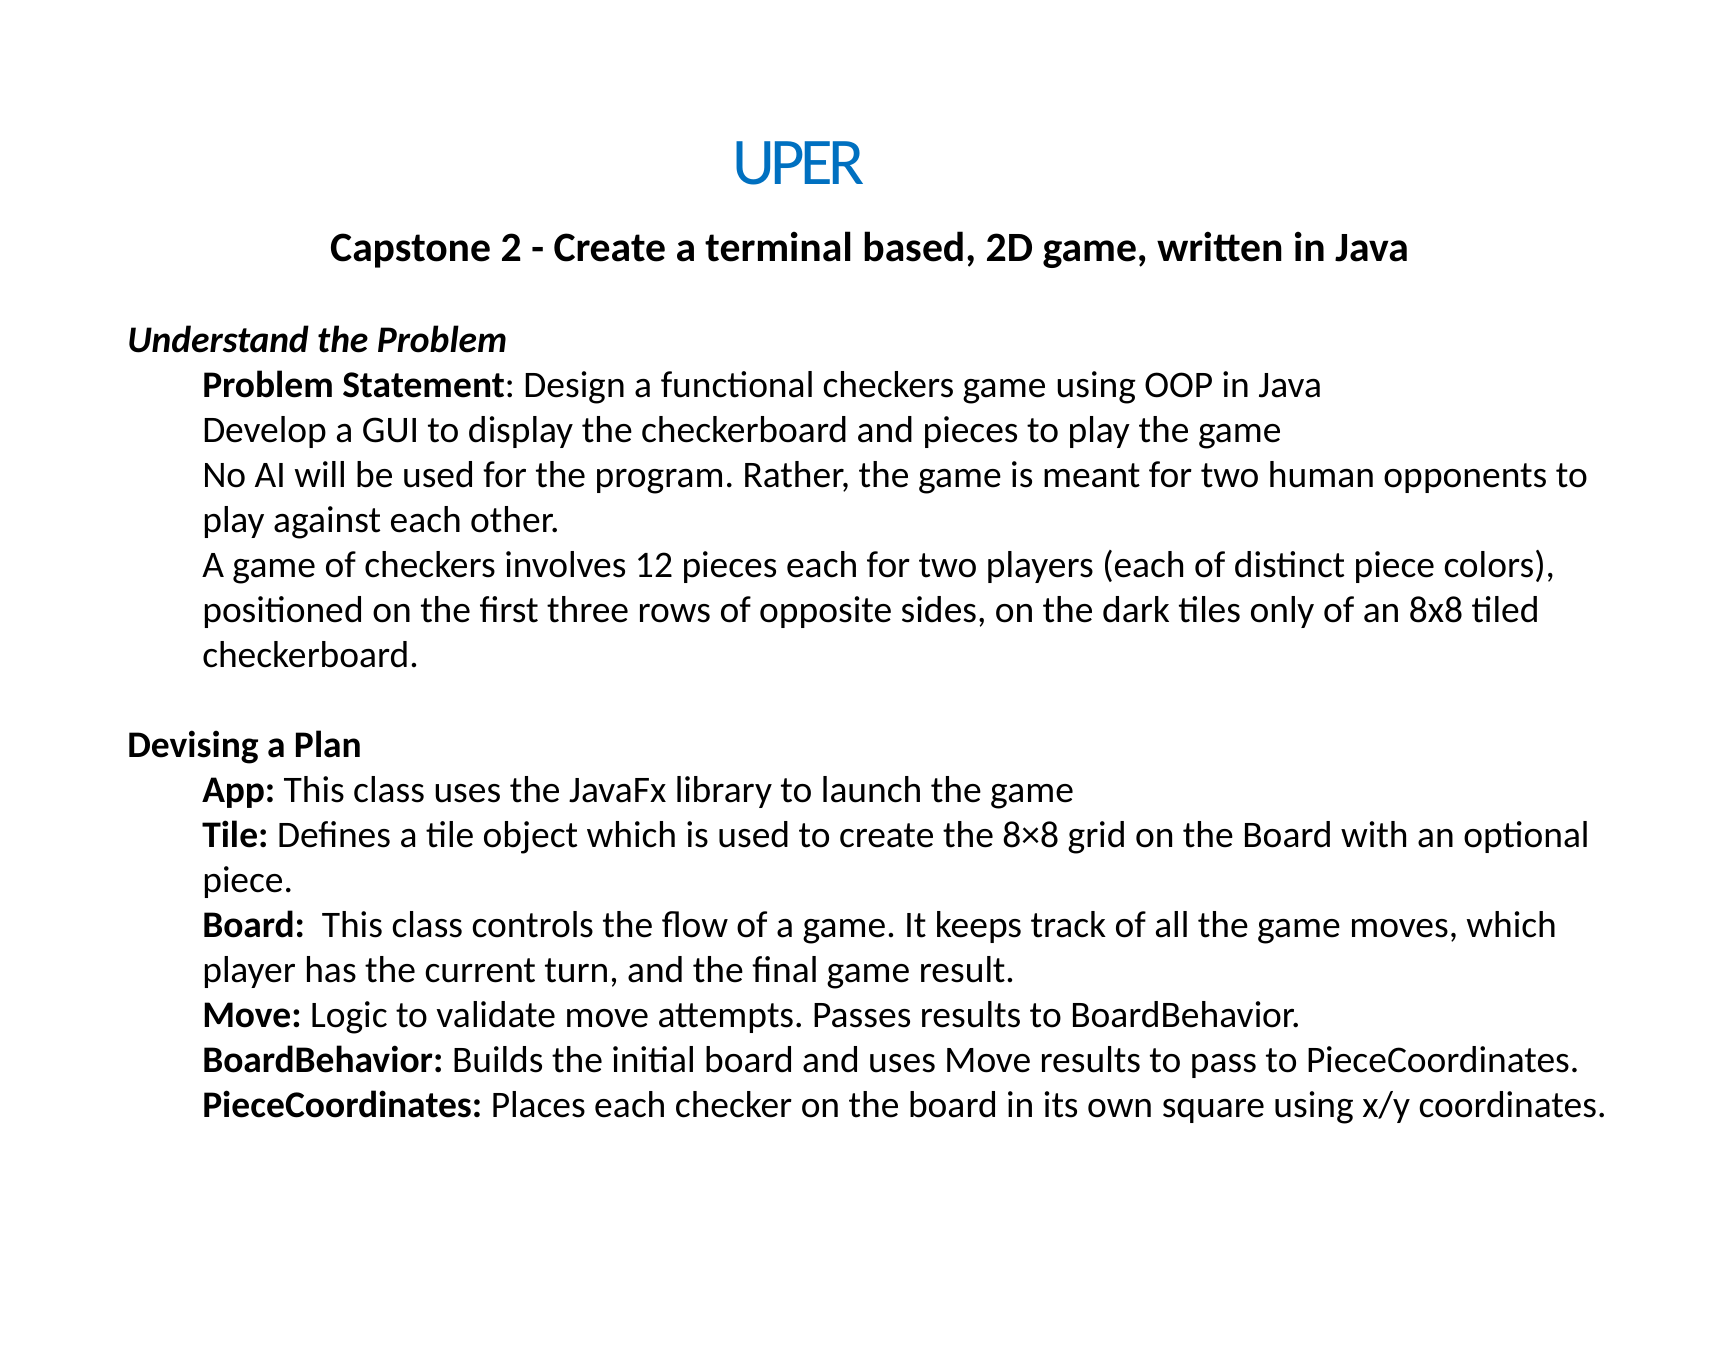

# UPER
Capstone 2 - Create a terminal based, 2D game, written in Java

Understand the Problem
Problem Statement: Design a functional checkers game using OOP in Java
Develop a GUI to display the checkerboard and pieces to play the game
No AI will be used for the program. Rather, the game is meant for two human opponents to play against each other.
A game of checkers involves 12 pieces each for two players (each of distinct piece colors), positioned on the first three rows of opposite sides, on the dark tiles only of an 8x8 tiled checkerboard.

Devising a Plan
App: This class uses the JavaFx library to launch the game
Tile: Defines a tile object which is used to create the 8×8 grid on the Board with an optional piece.
Board:  This class controls the flow of a game. It keeps track of all the game moves, which player has the current turn, and the final game result.
Move: Logic to validate move attempts. Passes results to BoardBehavior.
BoardBehavior: Builds the initial board and uses Move results to pass to PieceCoordinates.
PieceCoordinates: Places each checker on the board in its own square using x/y coordinates.